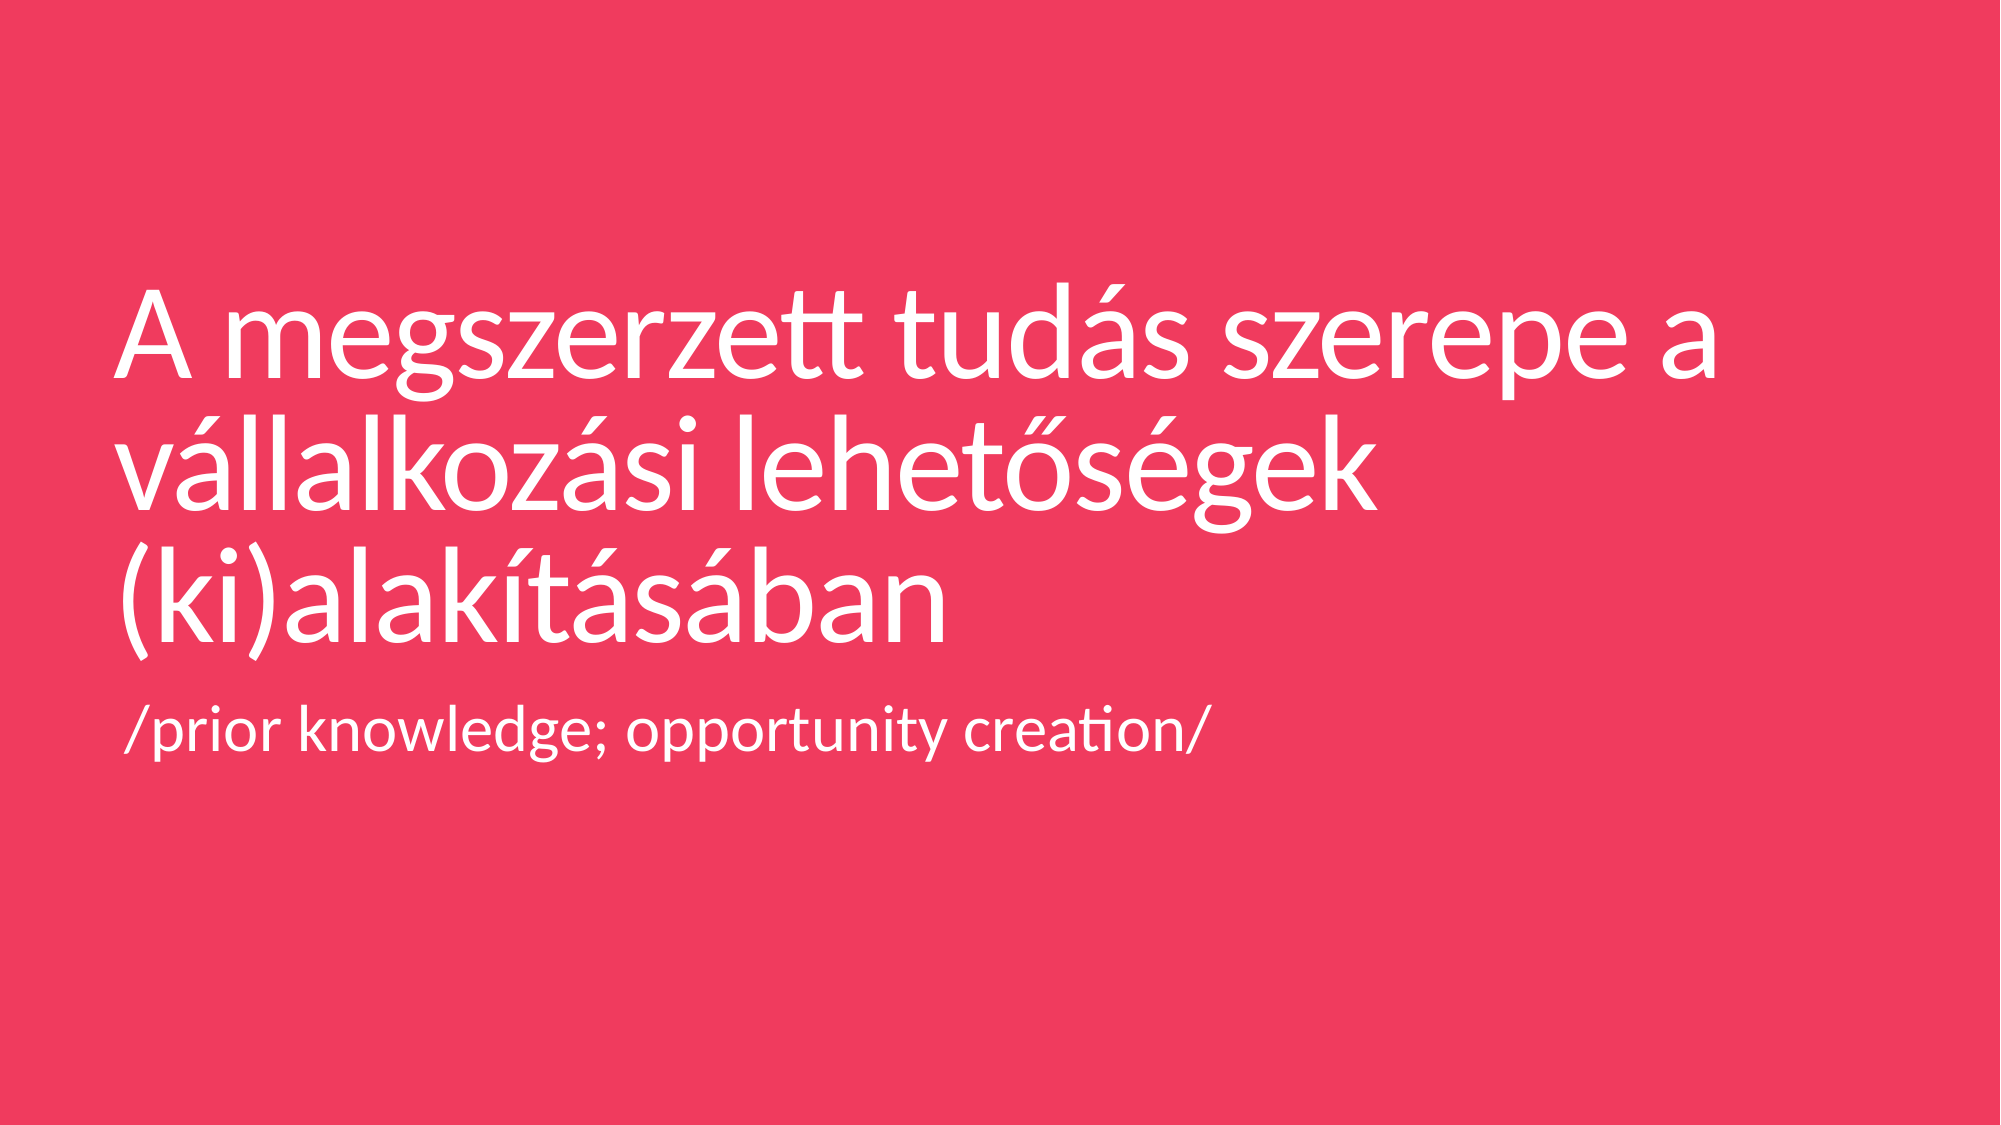

# A megszerzett tudás szerepe a vállalkozási lehetőségek (ki)alakításában
/prior knowledge; opportunity creation/